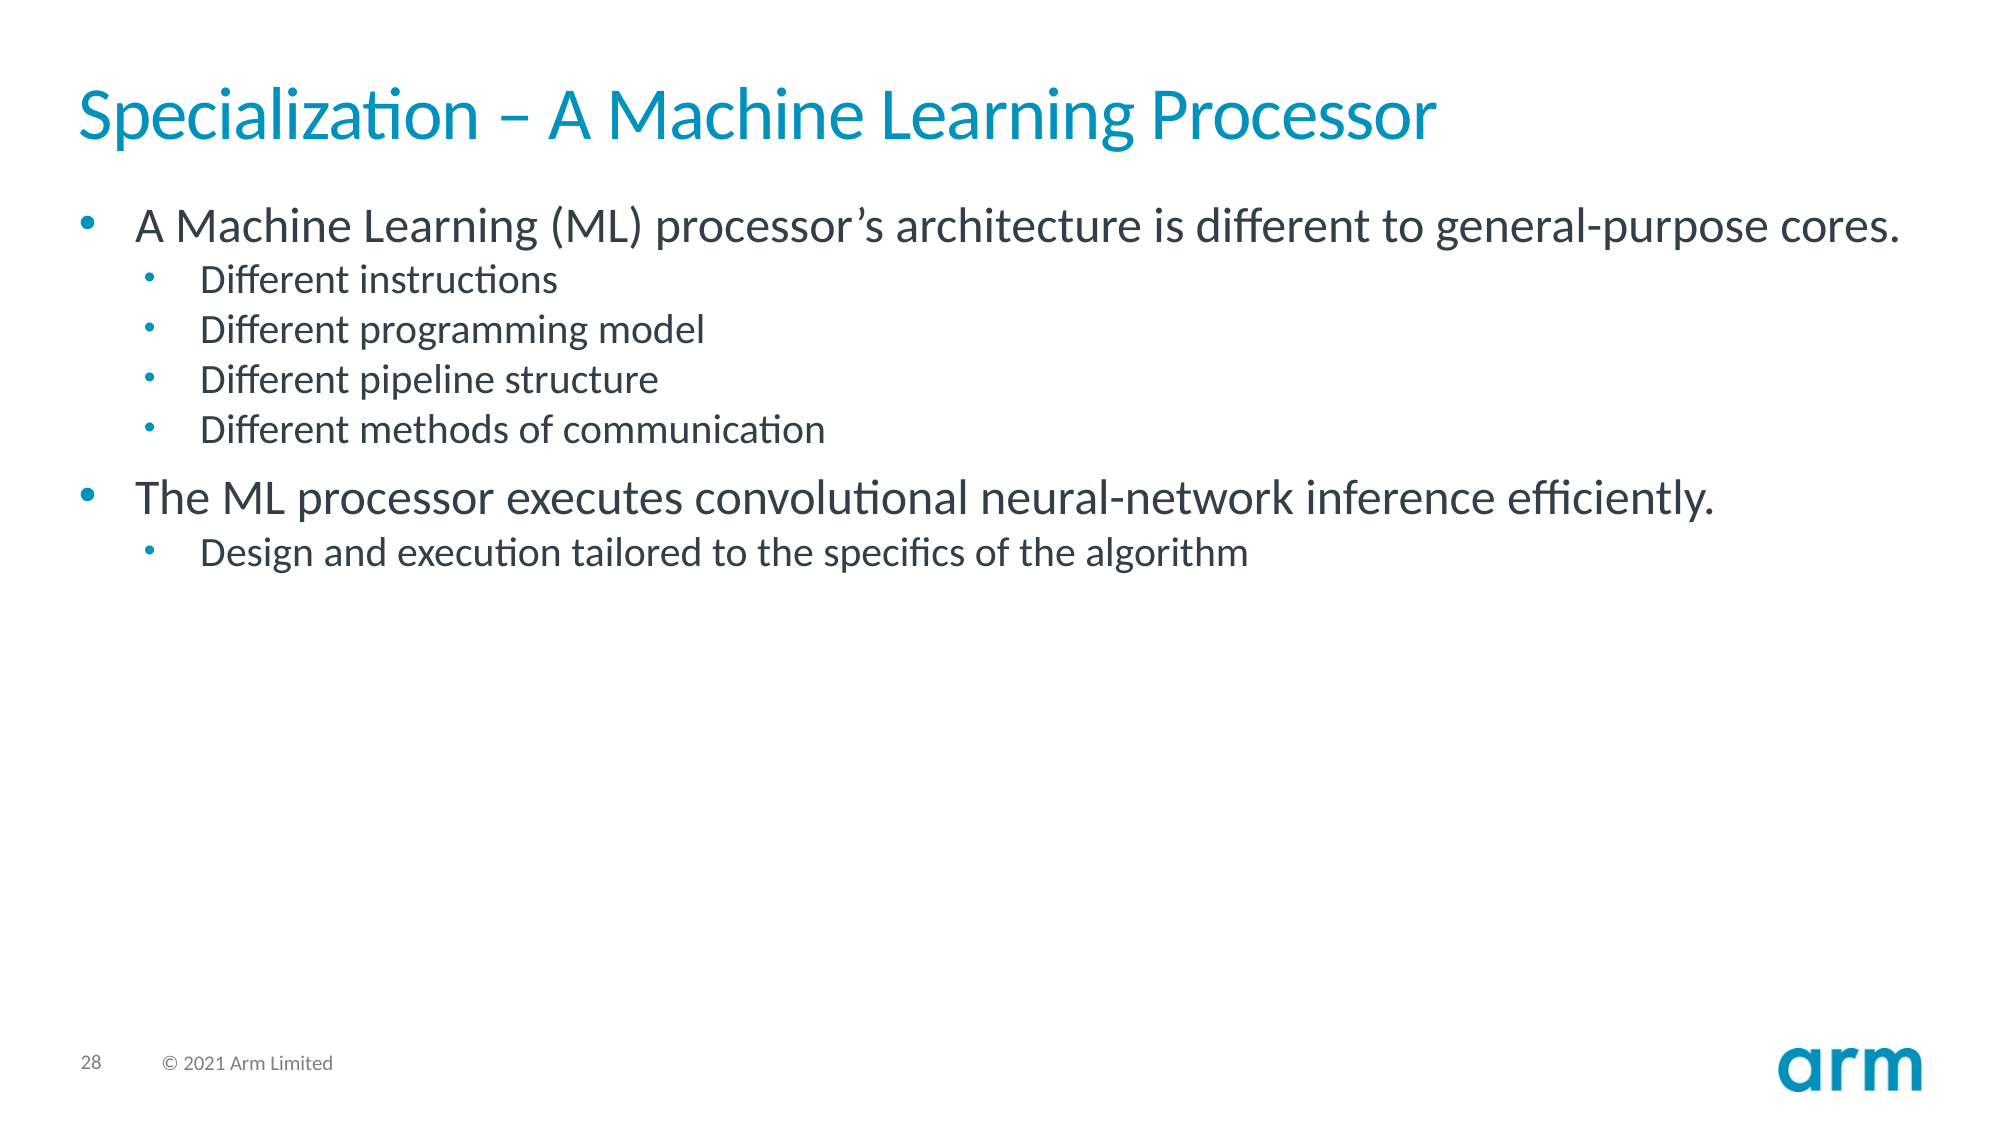

# Specialization – A Machine Learning Processor
A Machine Learning (ML) processor’s architecture is different to general-purpose cores.
Different instructions
Different programming model
Different pipeline structure
Different methods of communication
The ML processor executes convolutional neural-network inference efficiently.
Design and execution tailored to the specifics of the algorithm